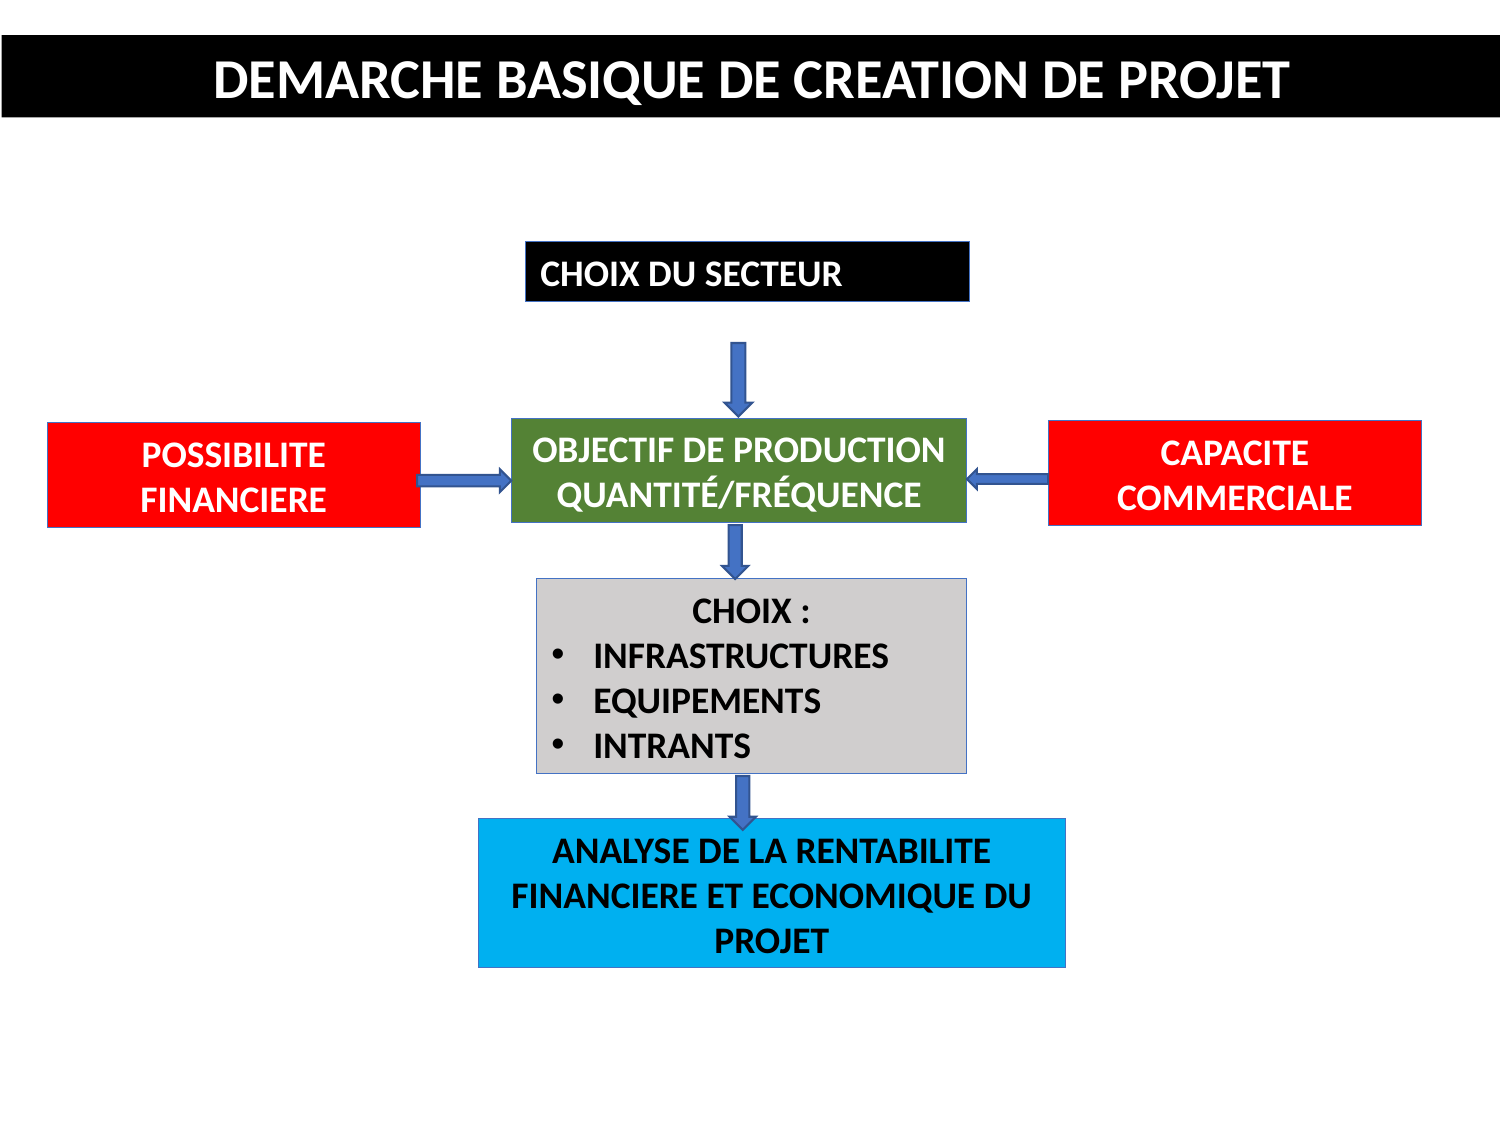

DEMARCHE BASIQUE DE CREATION DE PROJET
CHOIX DU SECTEUR

OBJECTIF DE PRODUCTION
QUANTITÉ/FRÉQUENCE
CAPACITE COMMERCIALE
POSSIBILITE FINANCIERE

CHOIX :
INFRASTRUCTURES
EQUIPEMENTS
INTRANTS

ANALYSE DE LA RENTABILITE FINANCIERE ET ECONOMIQUE DU PROJET